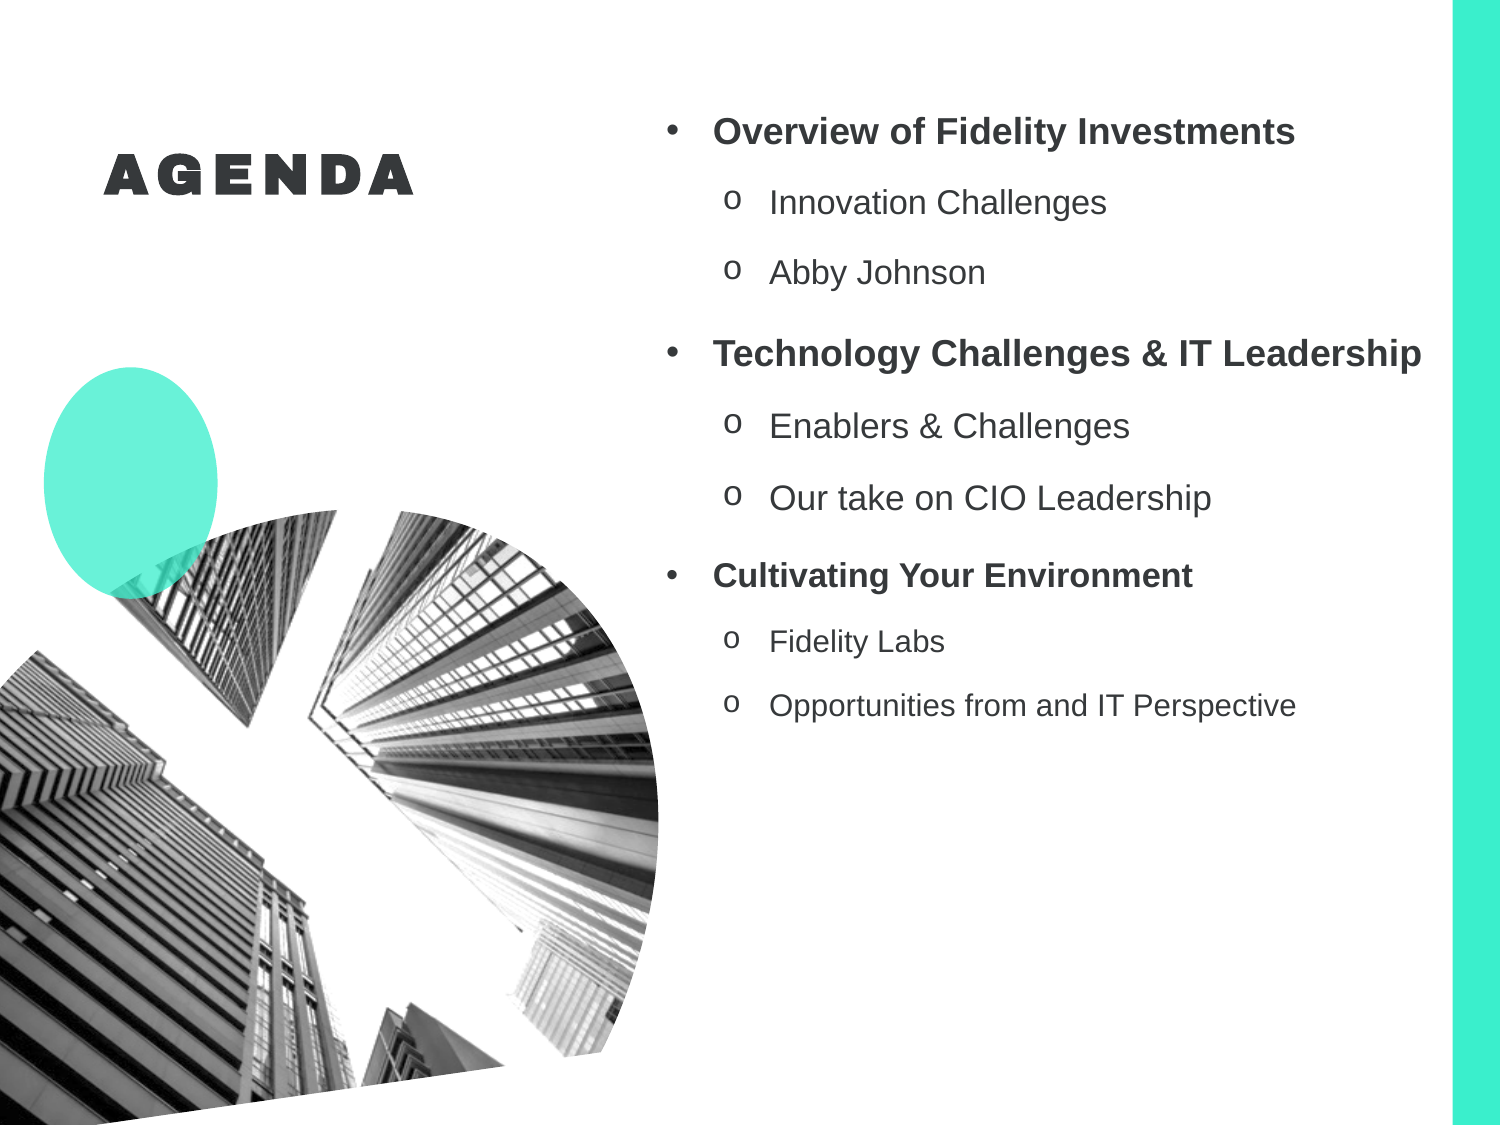

Overview of Fidelity Investments
Innovation Challenges
Abby Johnson
Technology Challenges & IT Leadership
Enablers & Challenges
Our take on CIO Leadership
Cultivating Your Environment
Fidelity Labs
Opportunities from and IT Perspective
# Agenda